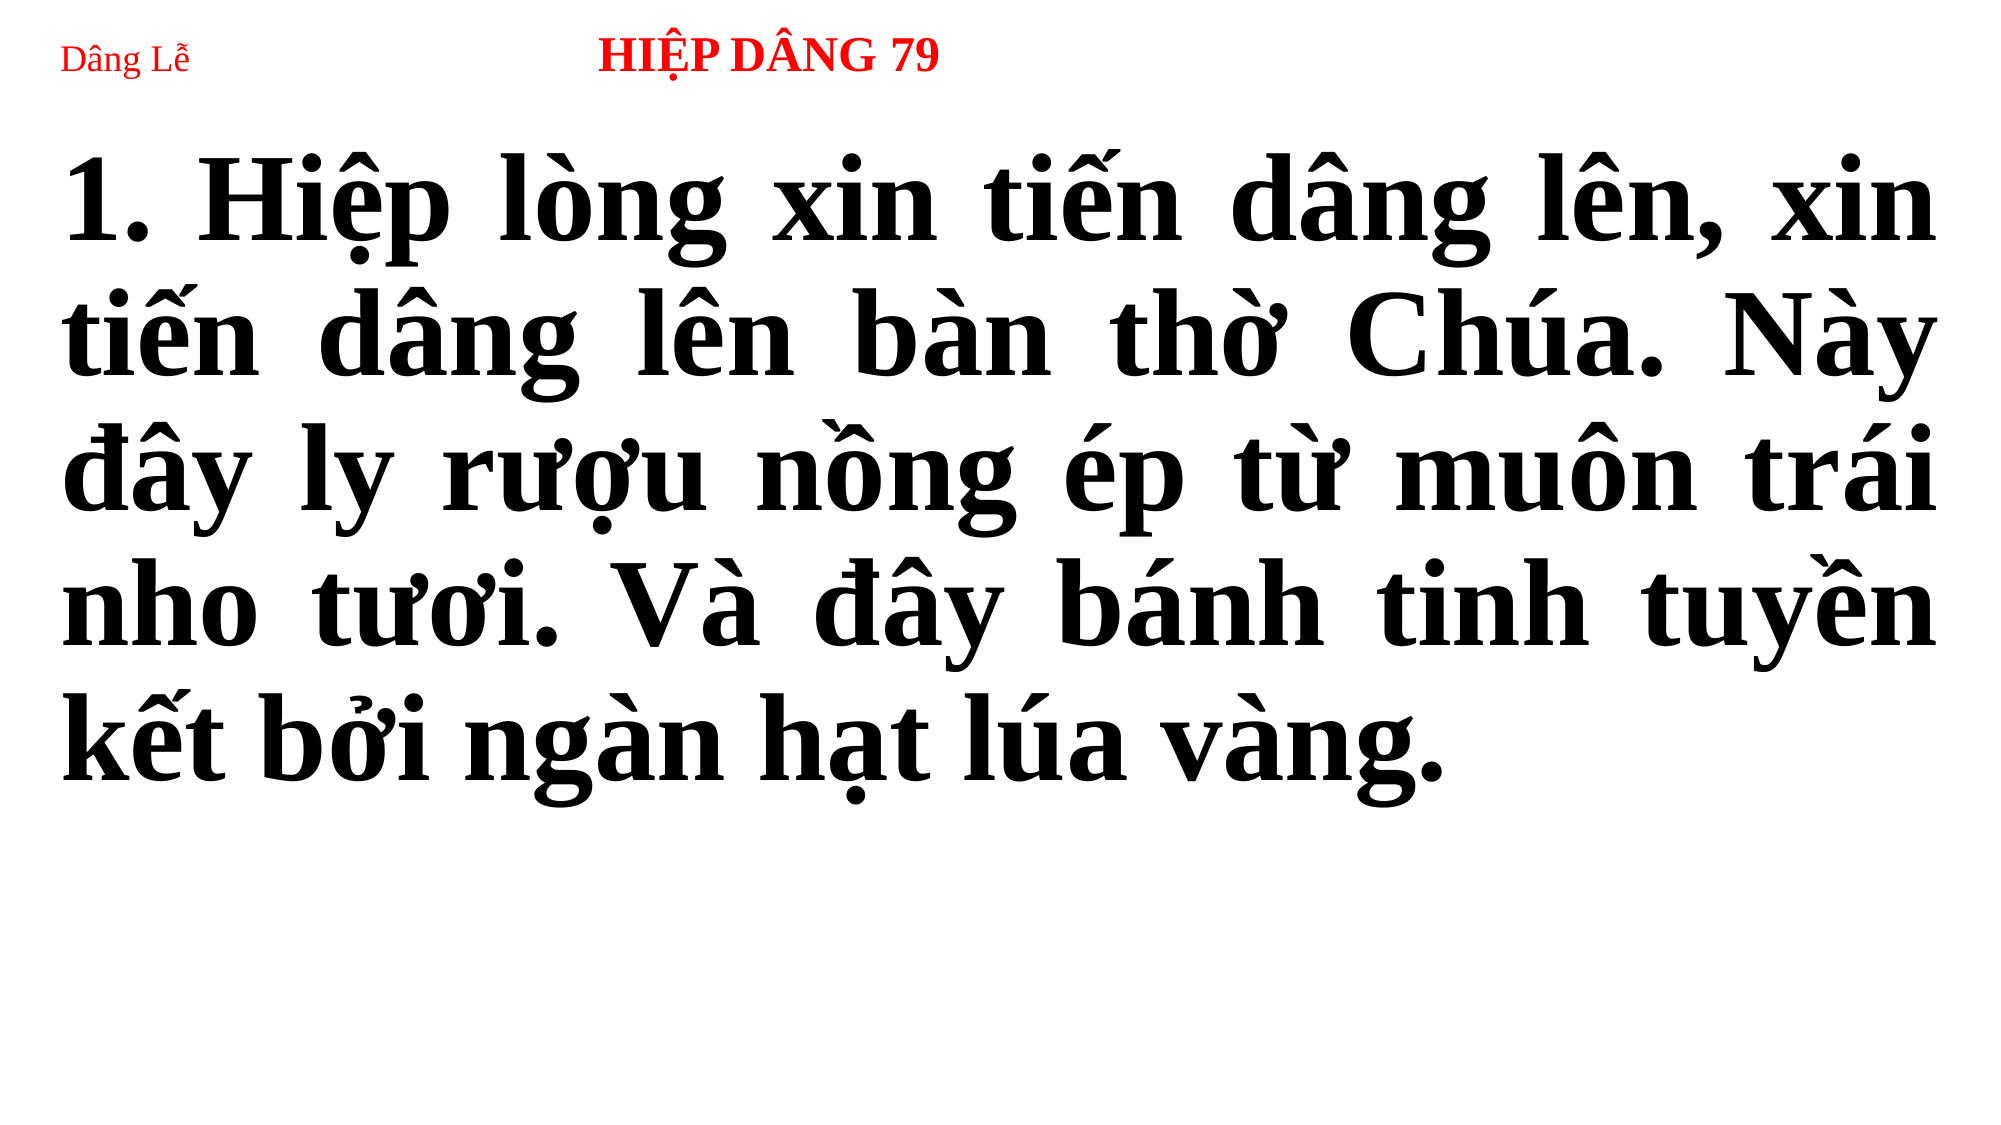

# Dâng Lễ                                           HIỆP DÂNG 79
1. Hiệp lòng xin tiến dâng lên, xin tiến dâng lên bàn thờ Chúa. Này đây ly rượu nồng ép từ muôn trái nho tươi. Và đây bánh tinh tuyền kết bởi ngàn hạt lúa vàng.